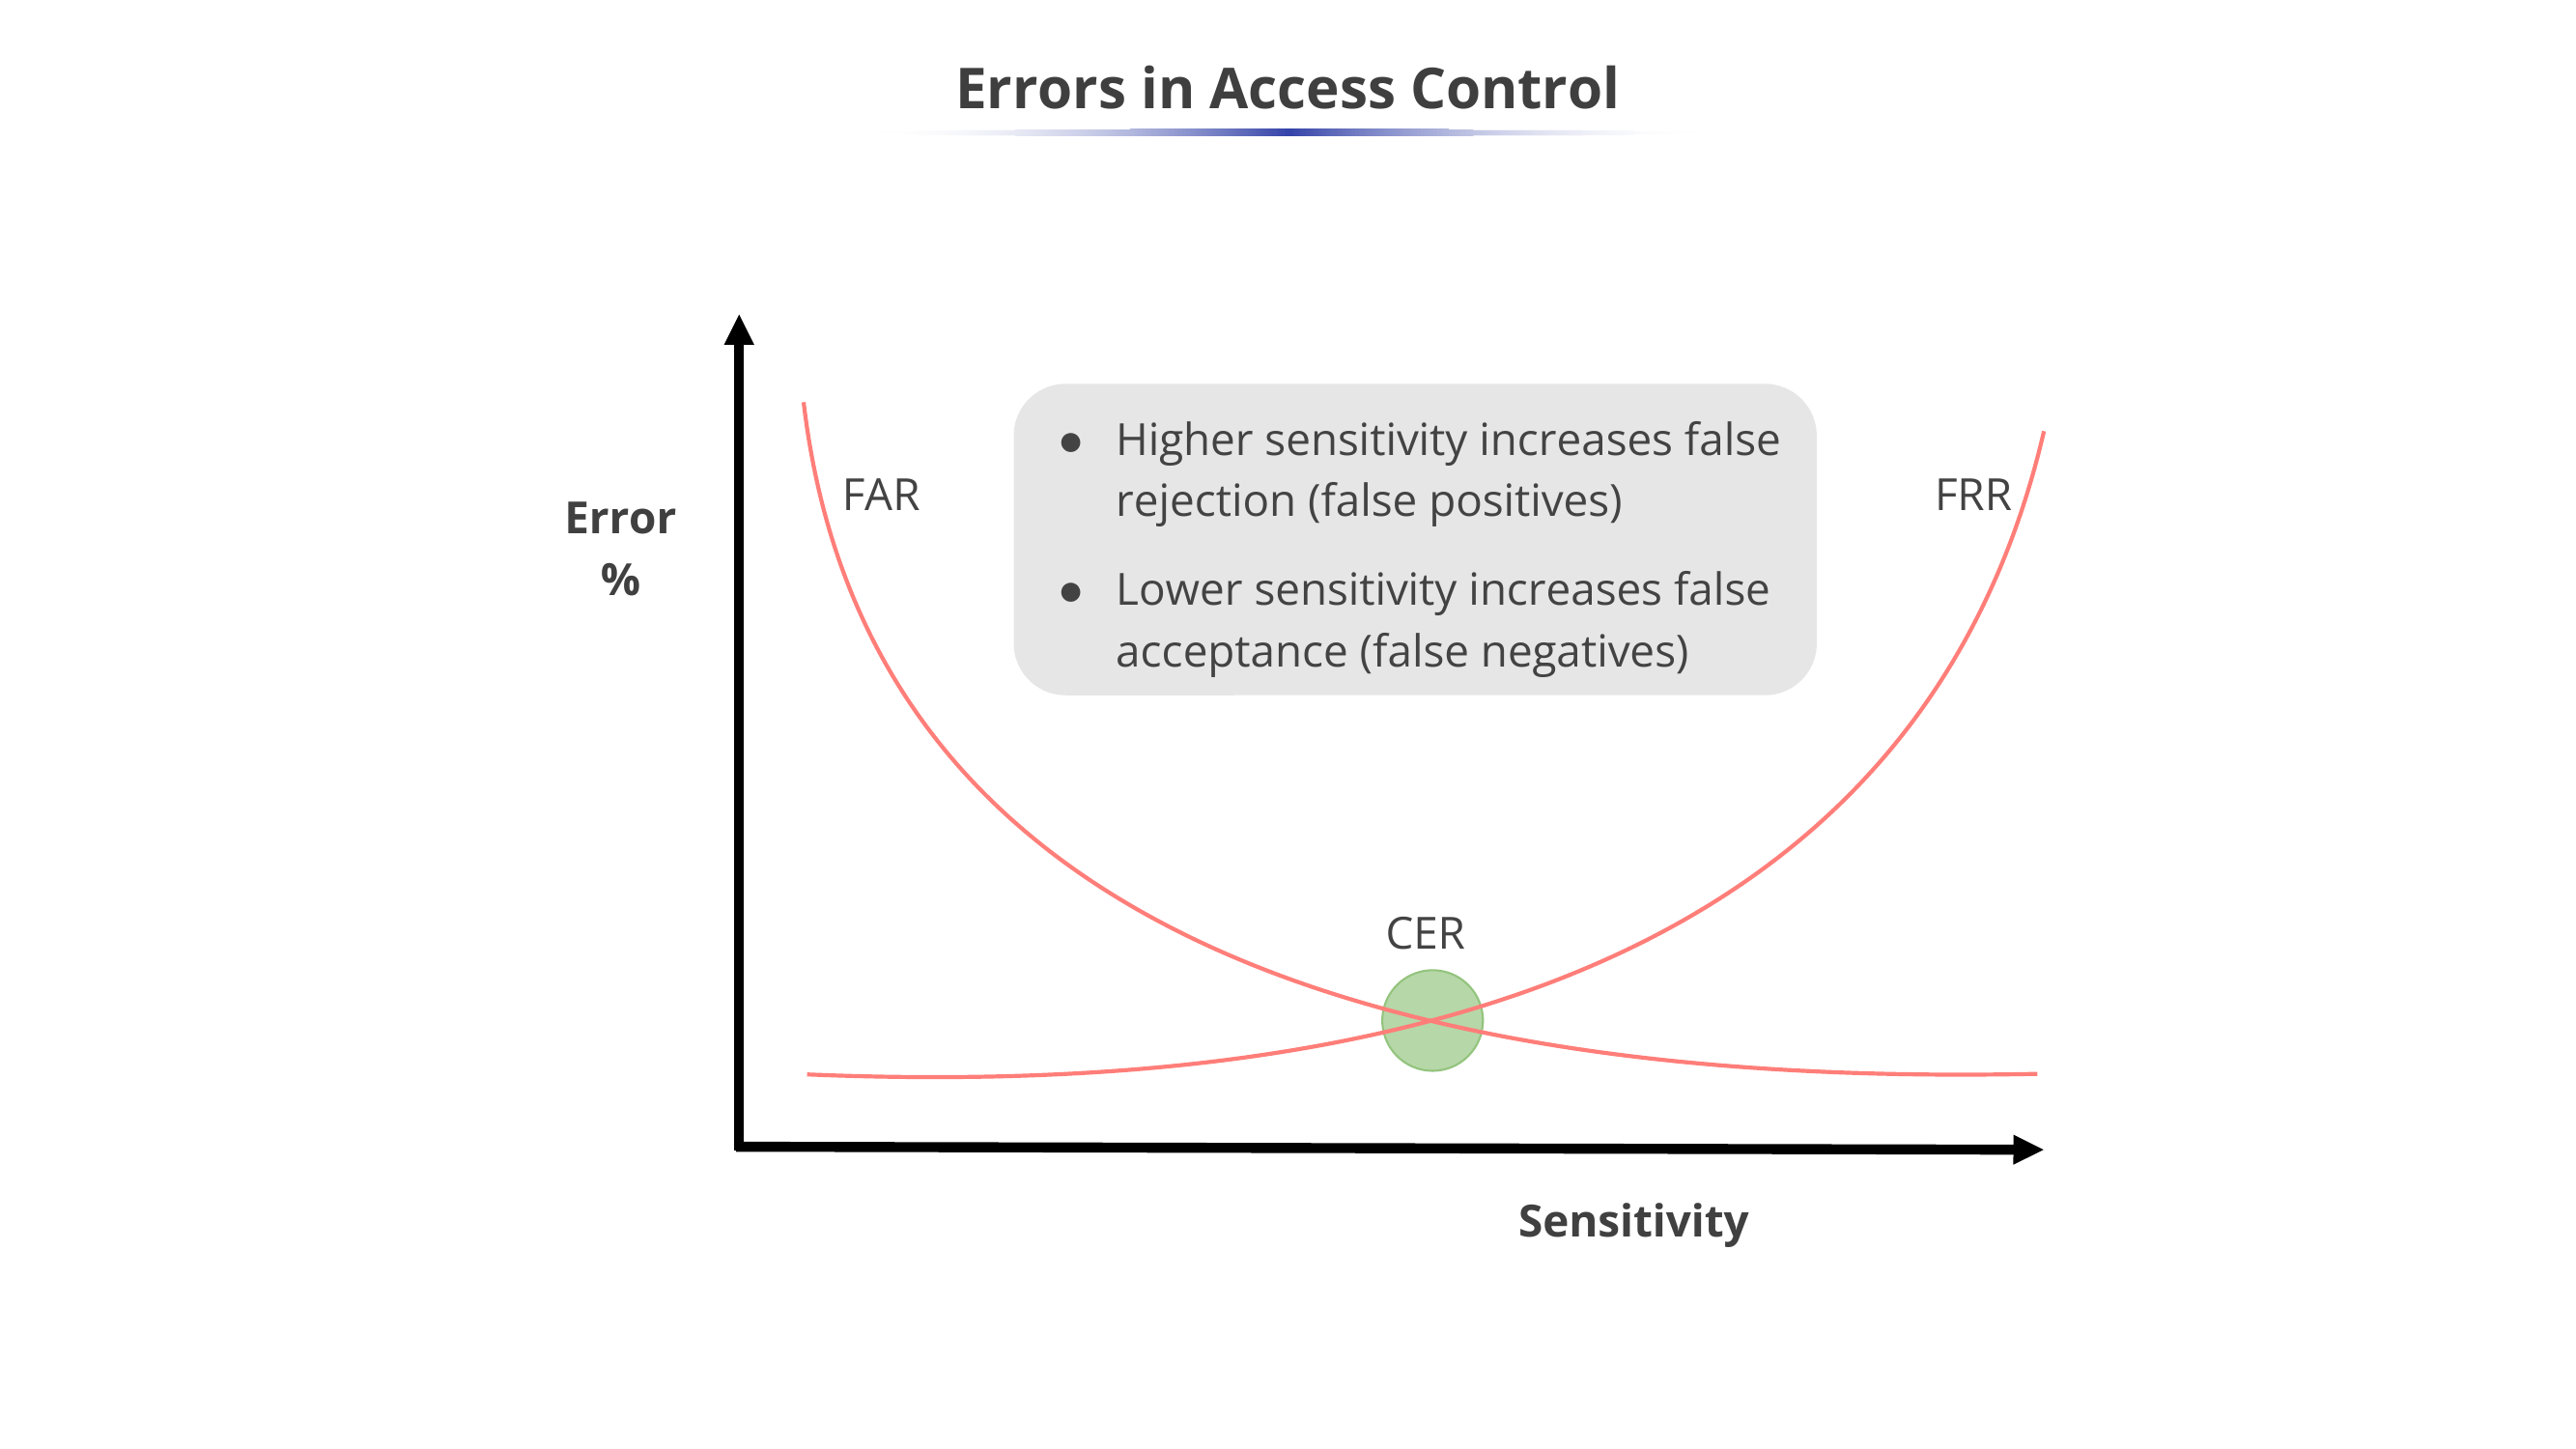

# Errors in Access Control

Higher sensitivity increases false rejection (false positives)

Lower sensitivity increases false acceptance (false negatives)

FAR
FRR
Error %
CER

Sensitivity